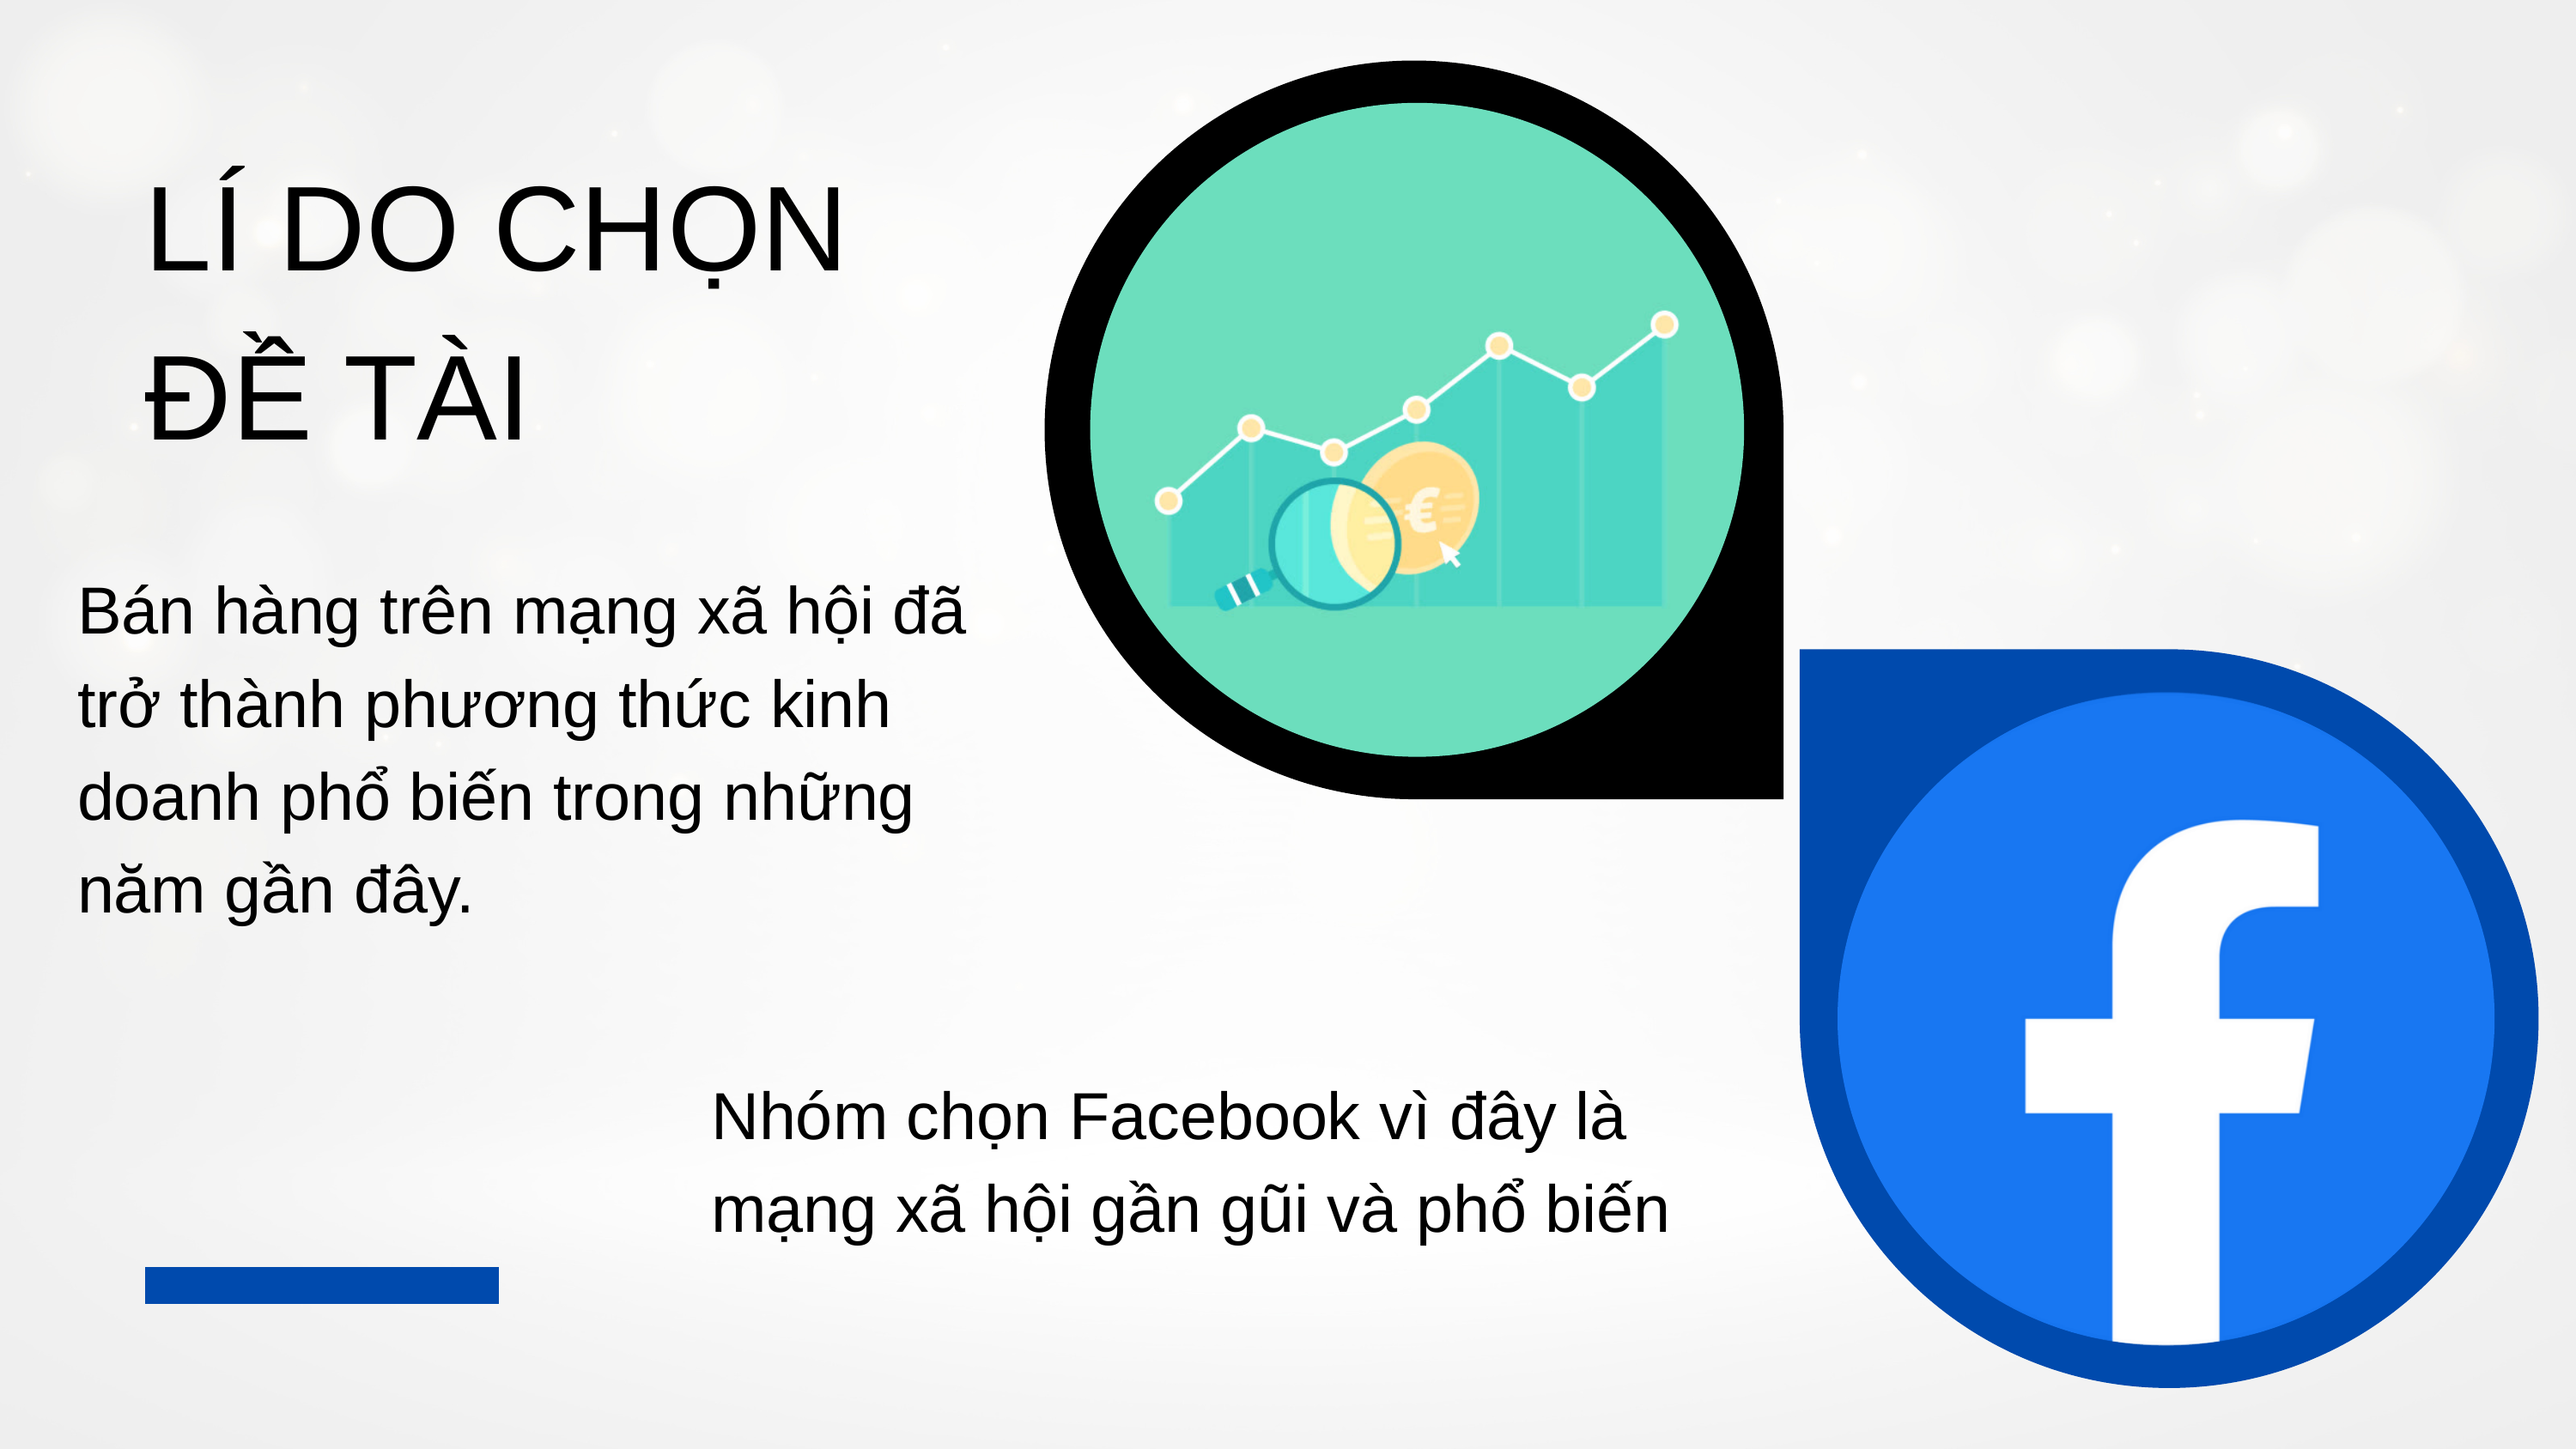

LÍ DO CHỌN ĐỀ TÀI
Bán hàng trên mạng xã hội đã trở thành phương thức kinh doanh phổ biến trong những năm gần đây.

Nhóm chọn Facebook vì đây là mạng xã hội gần gũi và phổ biến